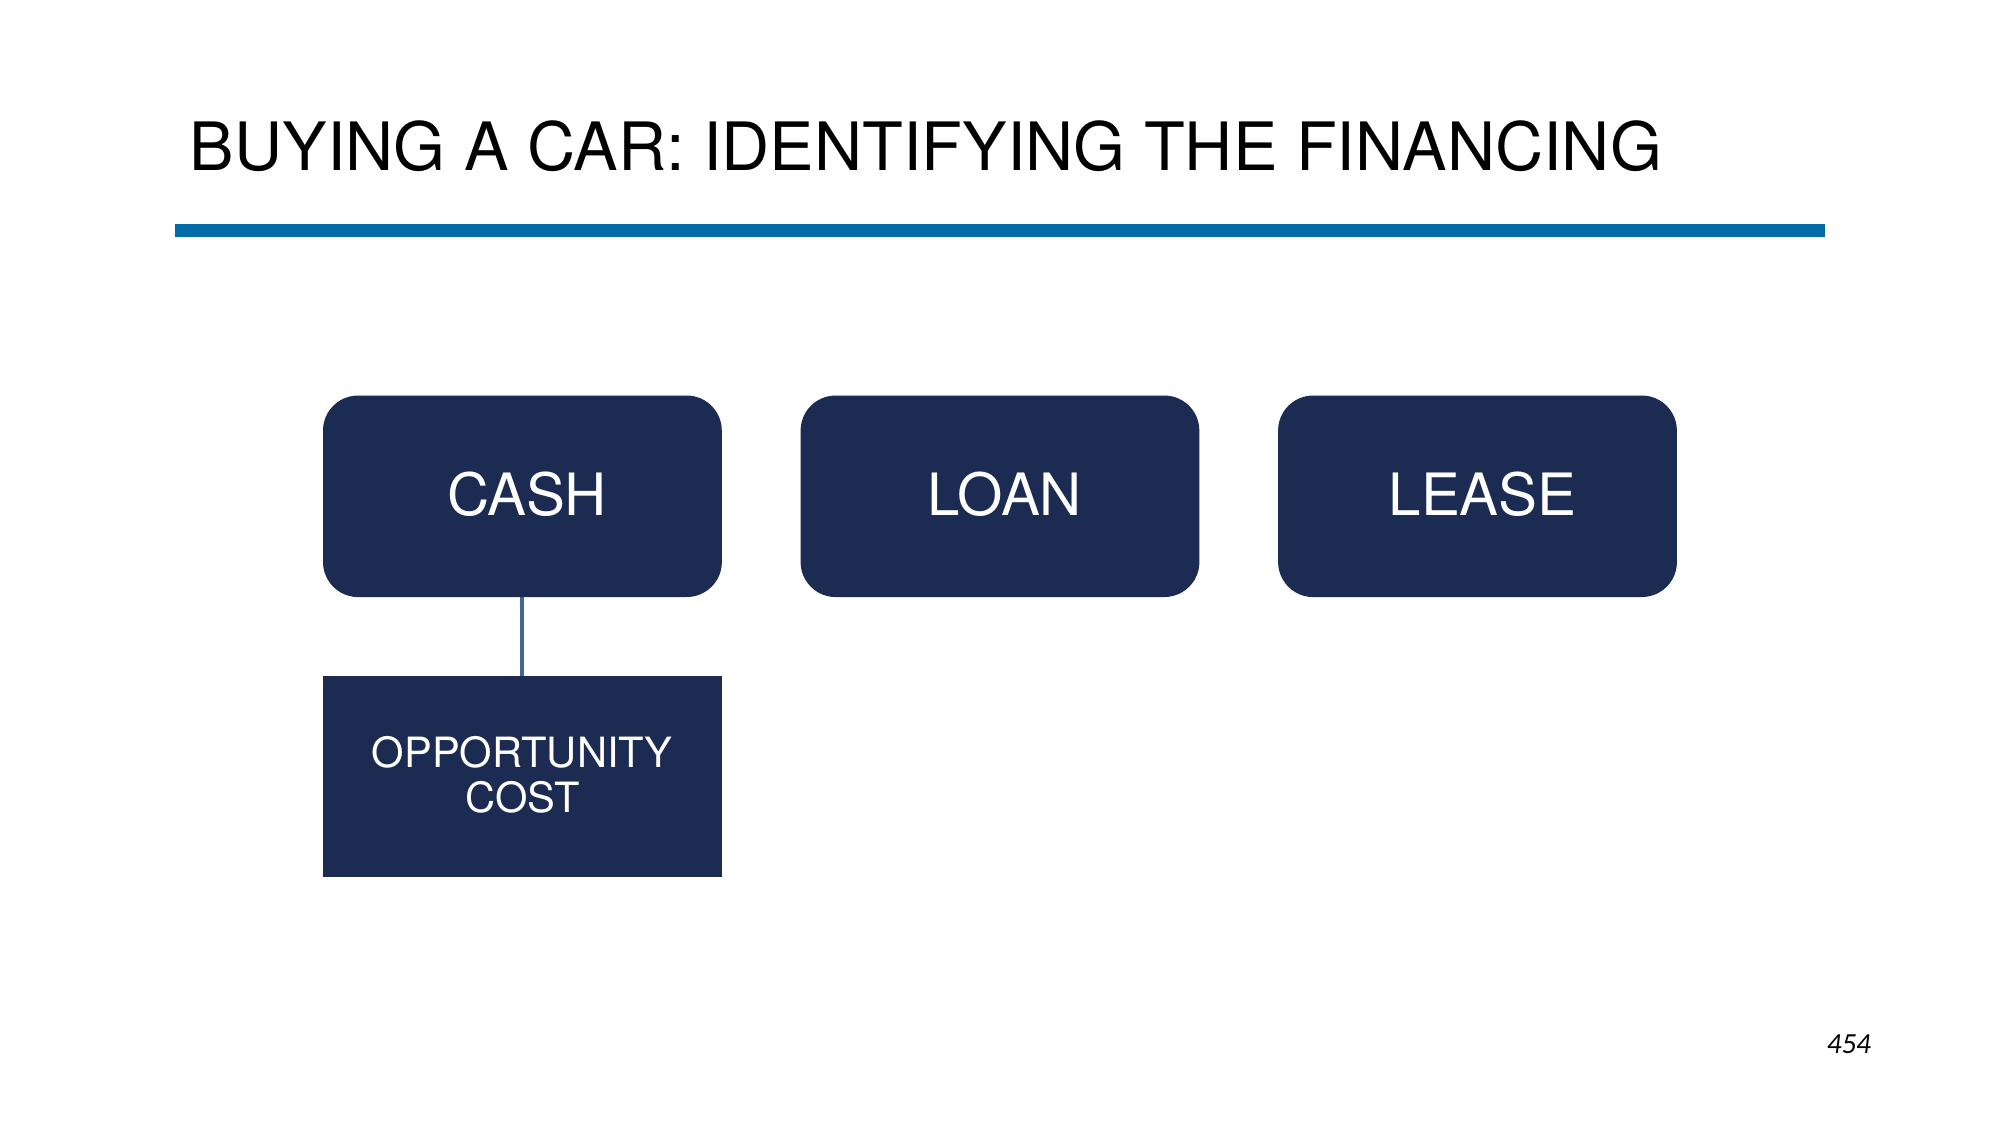

# Buying a Car: Identifying the FINANCING
Cash
Opportunity cost
Loan
Lease

1-454